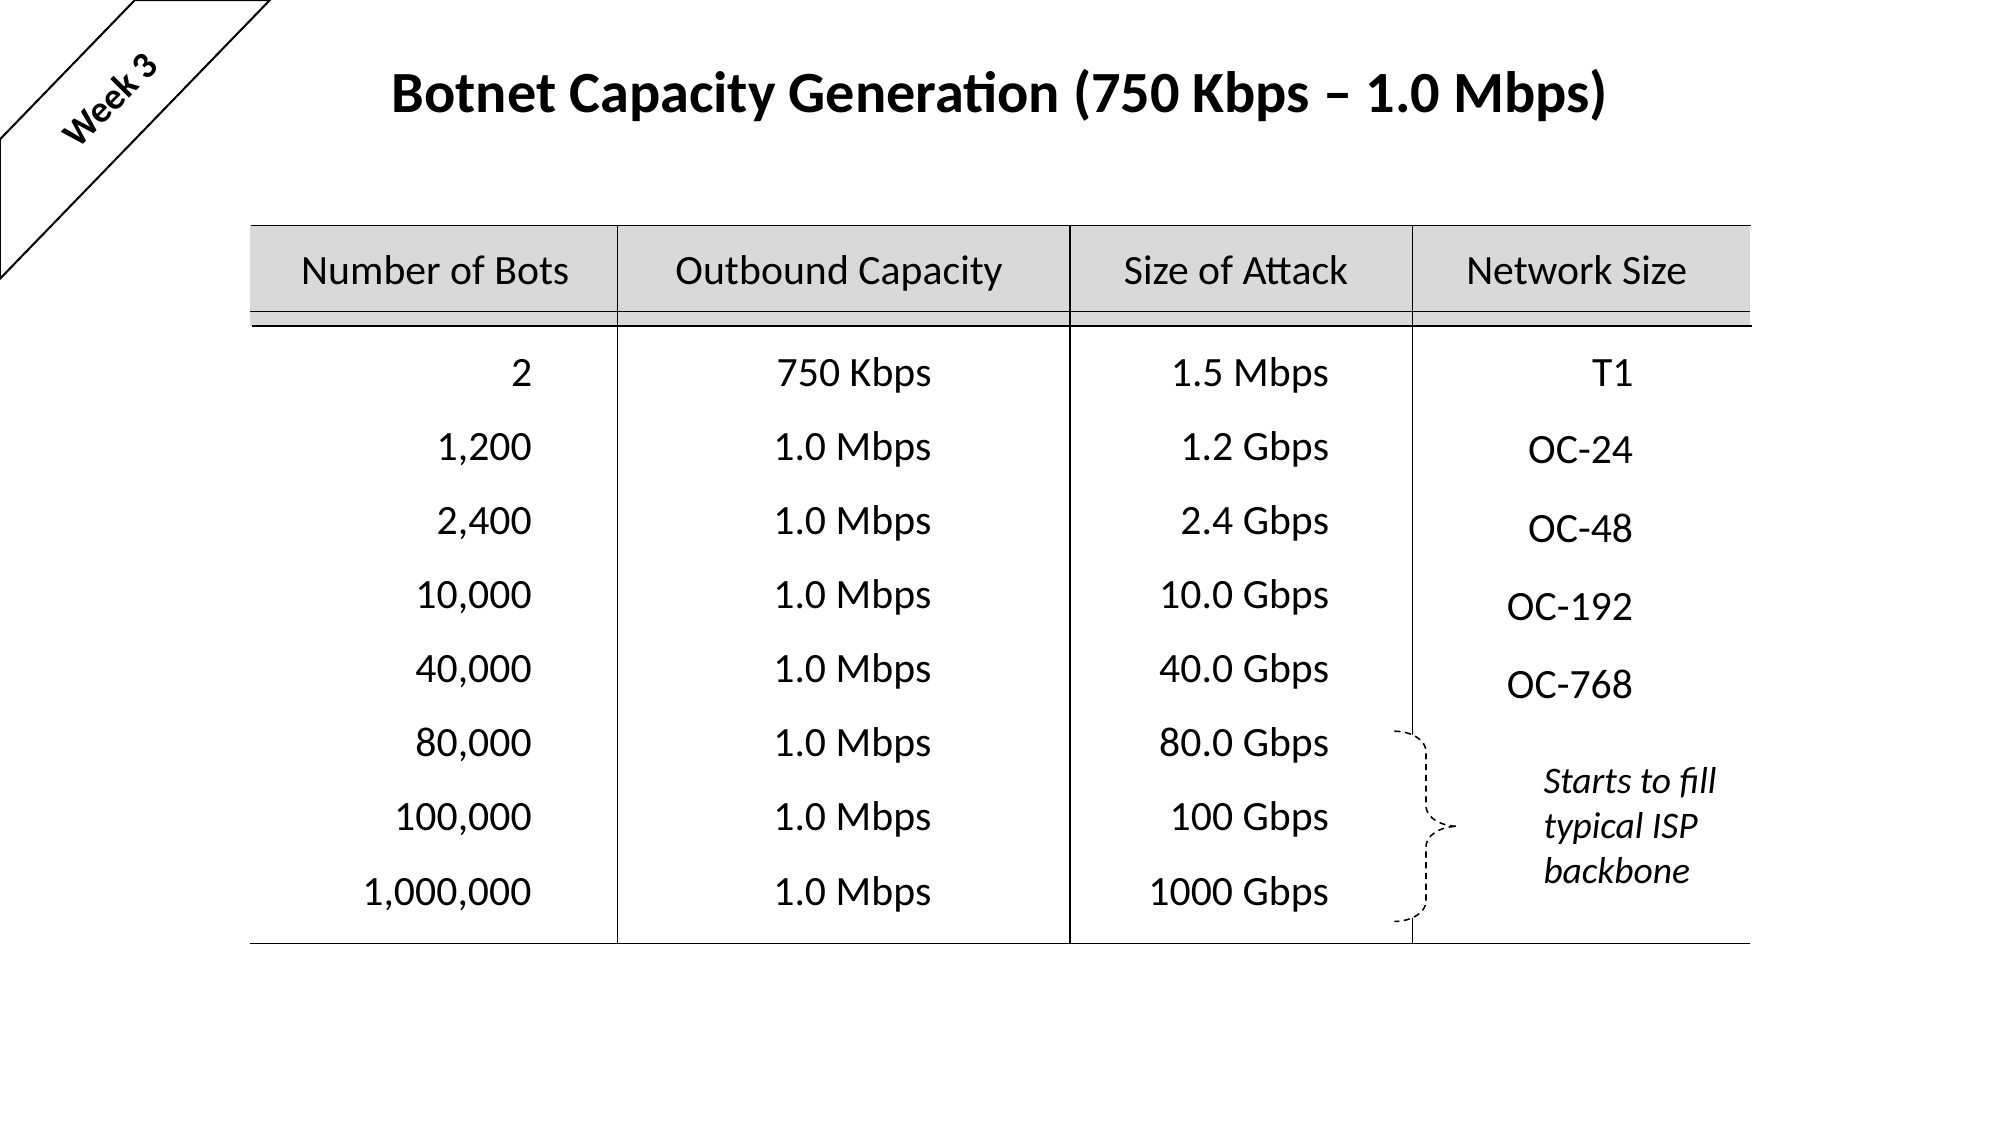

# Botnet Capacity Generation (750 Kbps – 1.0 Mbps)
Week 3

Number of Bots
Outbound Capacity
Size of Attack
Network Size
2
750 Kbps
1.5 Mbps
T1
1,200
1.0 Mbps
1.2 Gbps
OC-24
2,400
1.0 Mbps
2.4 Gbps
OC-48
10,000
1.0 Mbps
10.0 Gbps
OC-192
40,000
1.0 Mbps
40.0 Gbps
OC-768
80,000
1.0 Mbps
80.0 Gbps

Starts to fill
typical ISP
backbone
100,000
1.0 Mbps
100 Gbps
1,000,000
1.0 Mbps
1000 Gbps